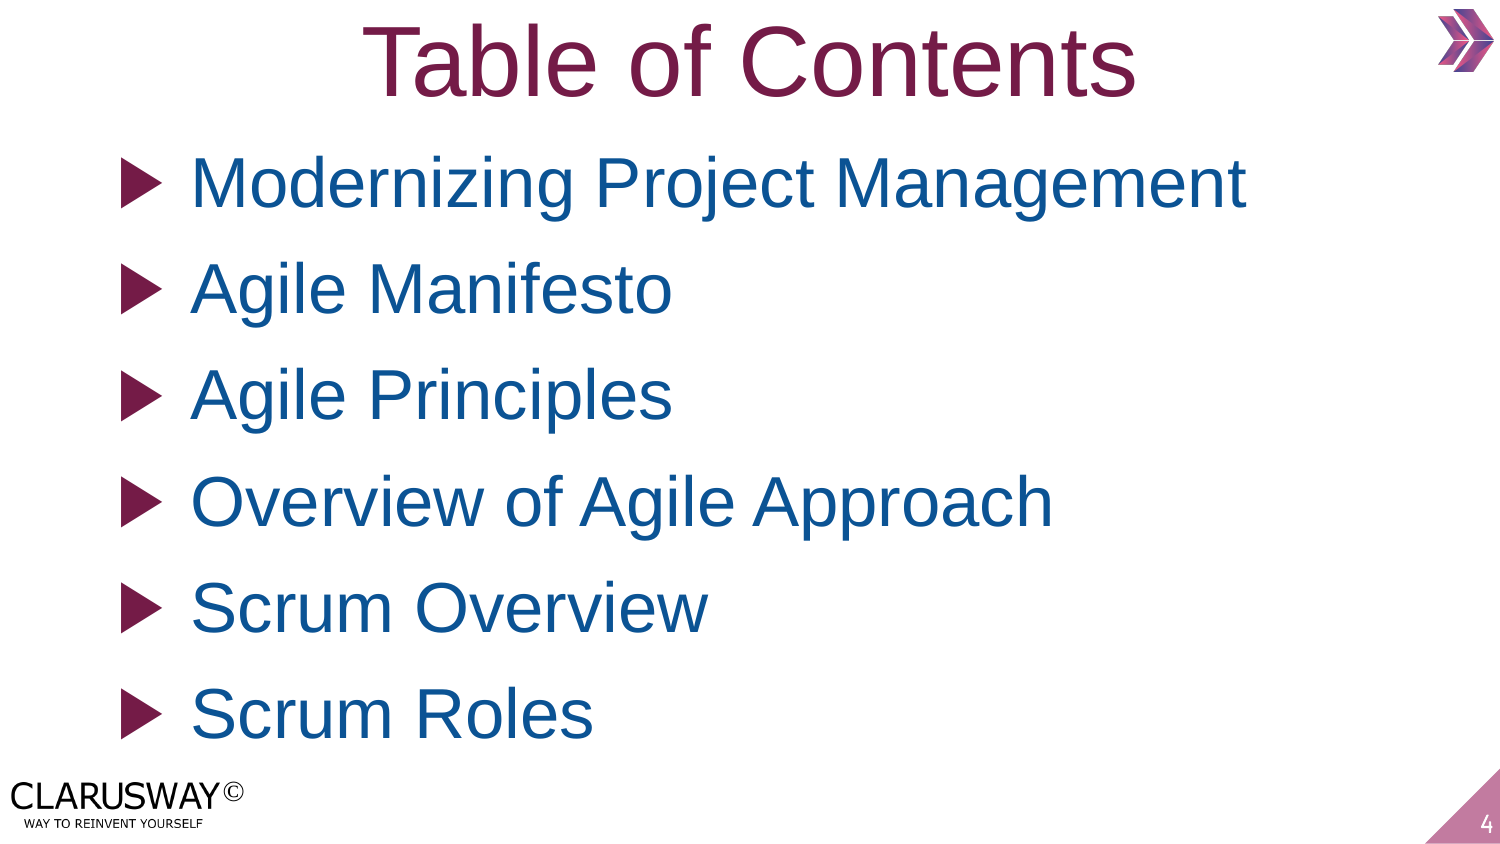

Table of Contents
Modernizing Project Management
Agile Manifesto
Agile Principles
Overview of Agile Approach
Scrum Overview
Scrum Roles
4